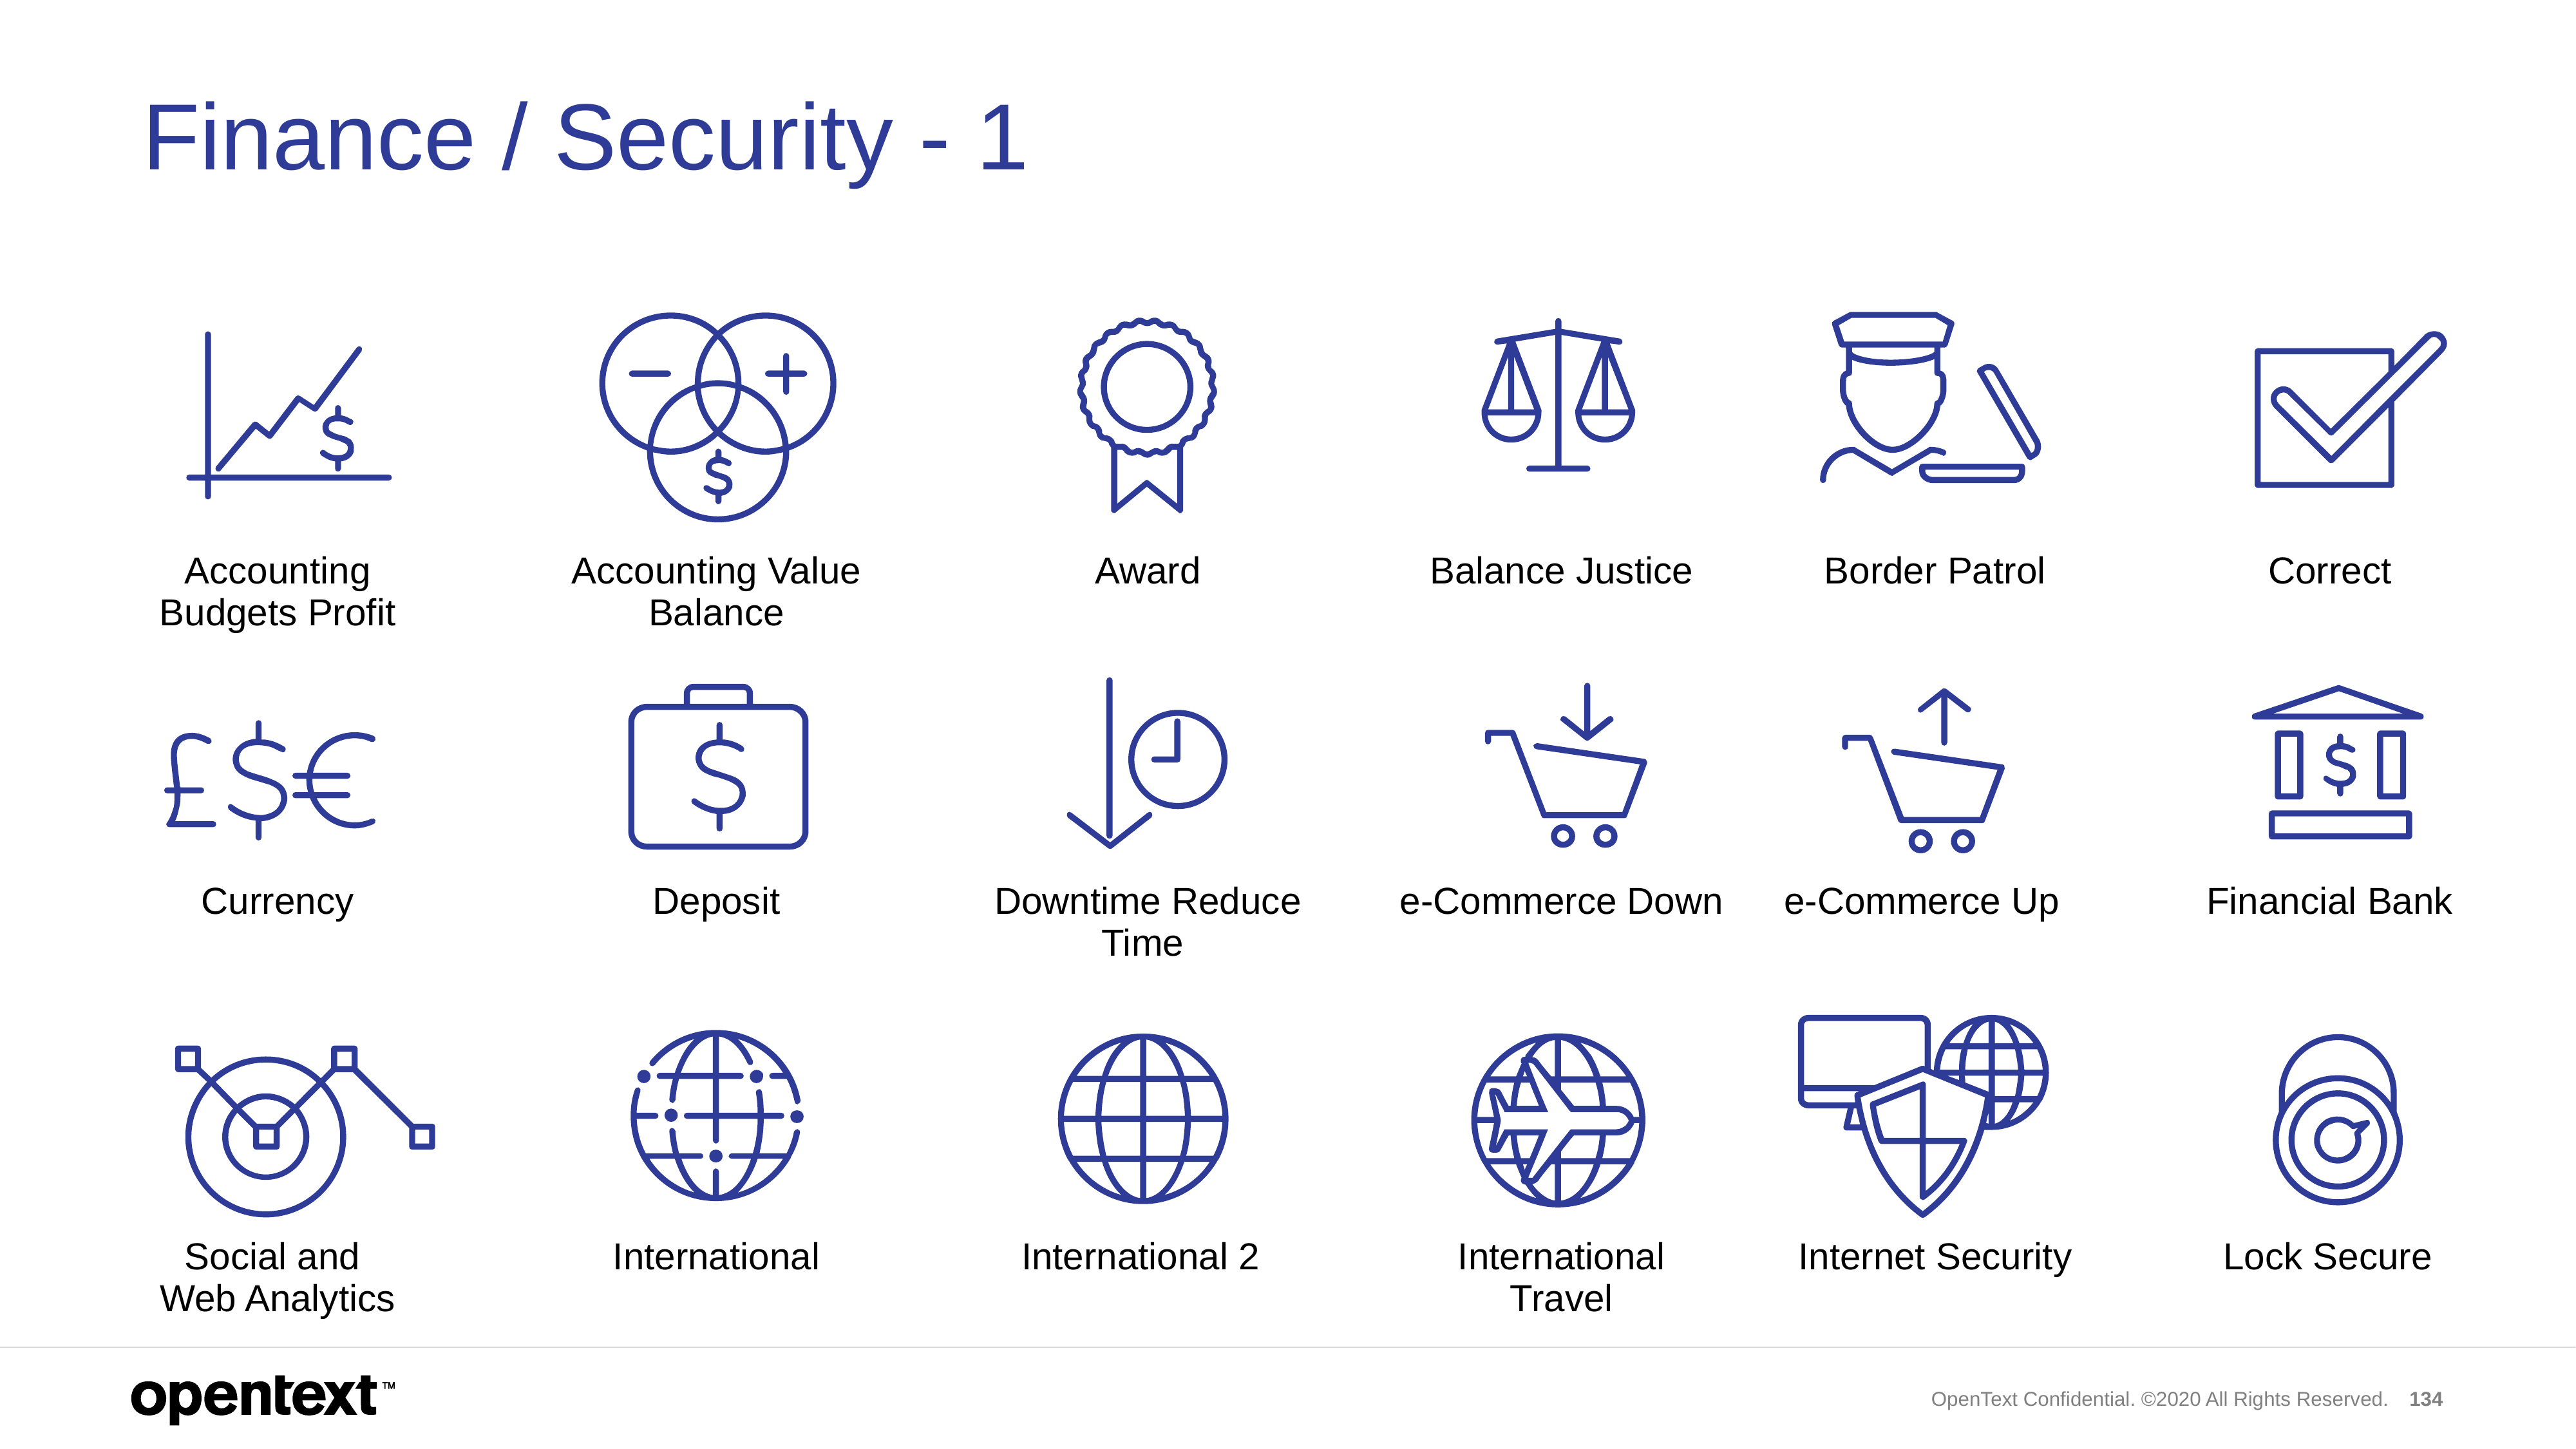

# Finance / Security - 1

Accounting Budgets Profit
Accounting Value Balance
Award
Balance Justice
Border Patrol
Correct

Currency
Deposit
Downtime Reduce Time
e-Commerce Down
e-Commerce Up
Financial Bank

Social and
Web Analytics
International
International 2
International Travel
Internet Security
Lock Secure